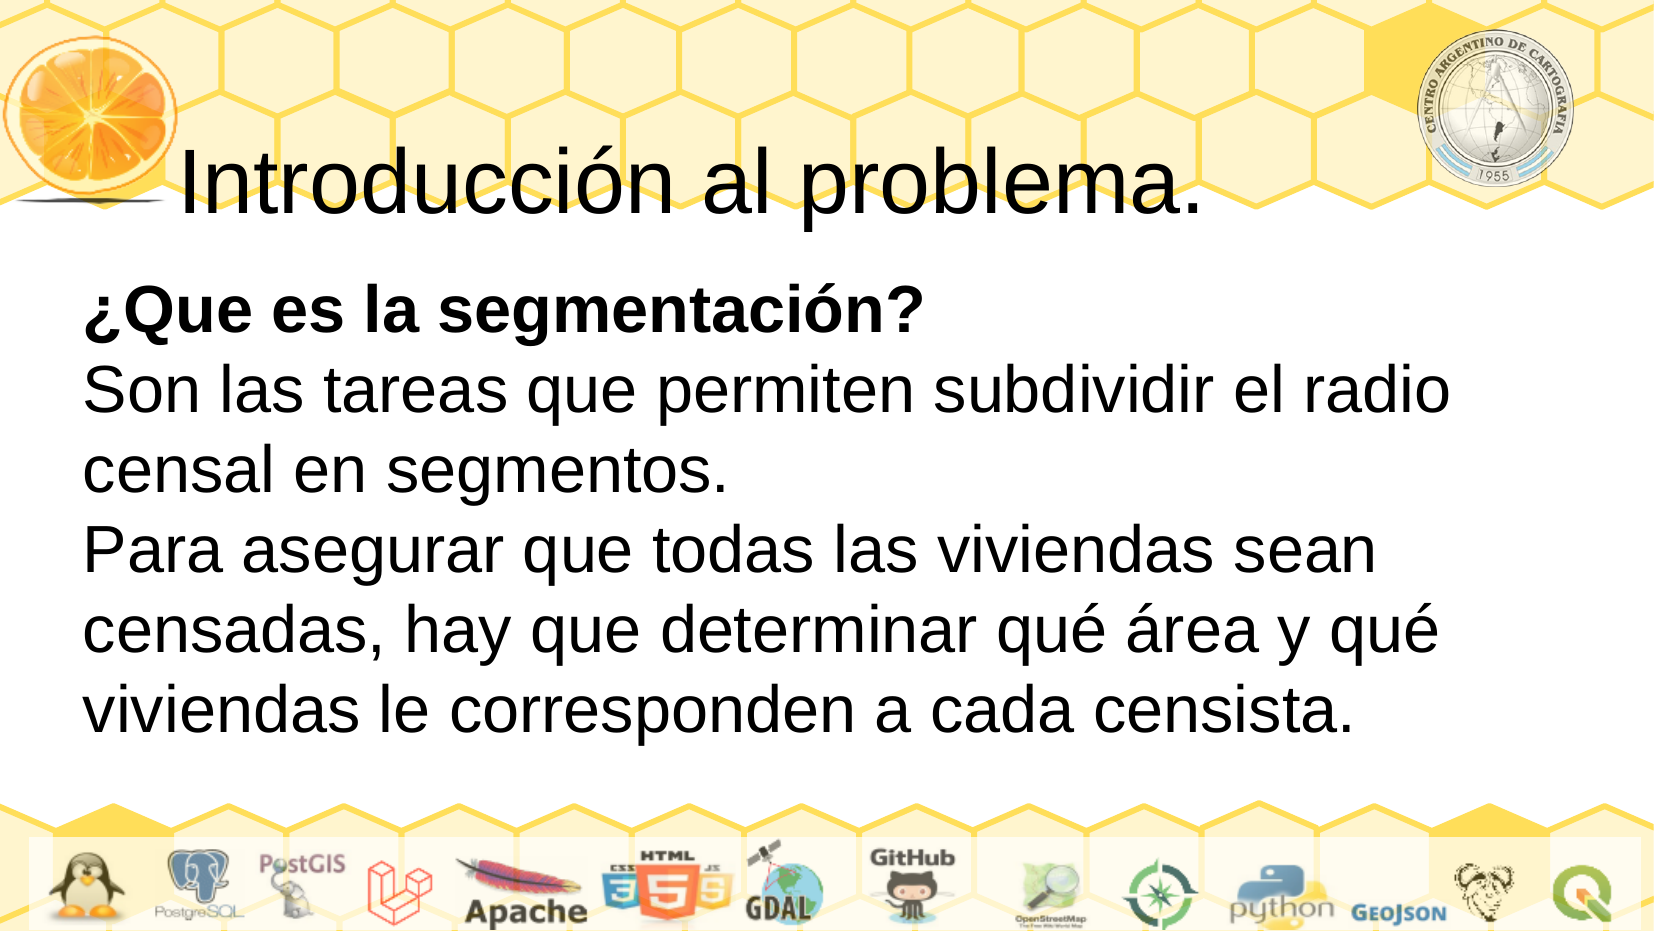

# Introducción al problema.
¿Que es la segmentación?
Son las tareas que permiten subdividir el radio censal en segmentos.
Para asegurar que todas las viviendas sean censadas, hay que determinar qué área y qué viviendas le corresponden a cada censista.